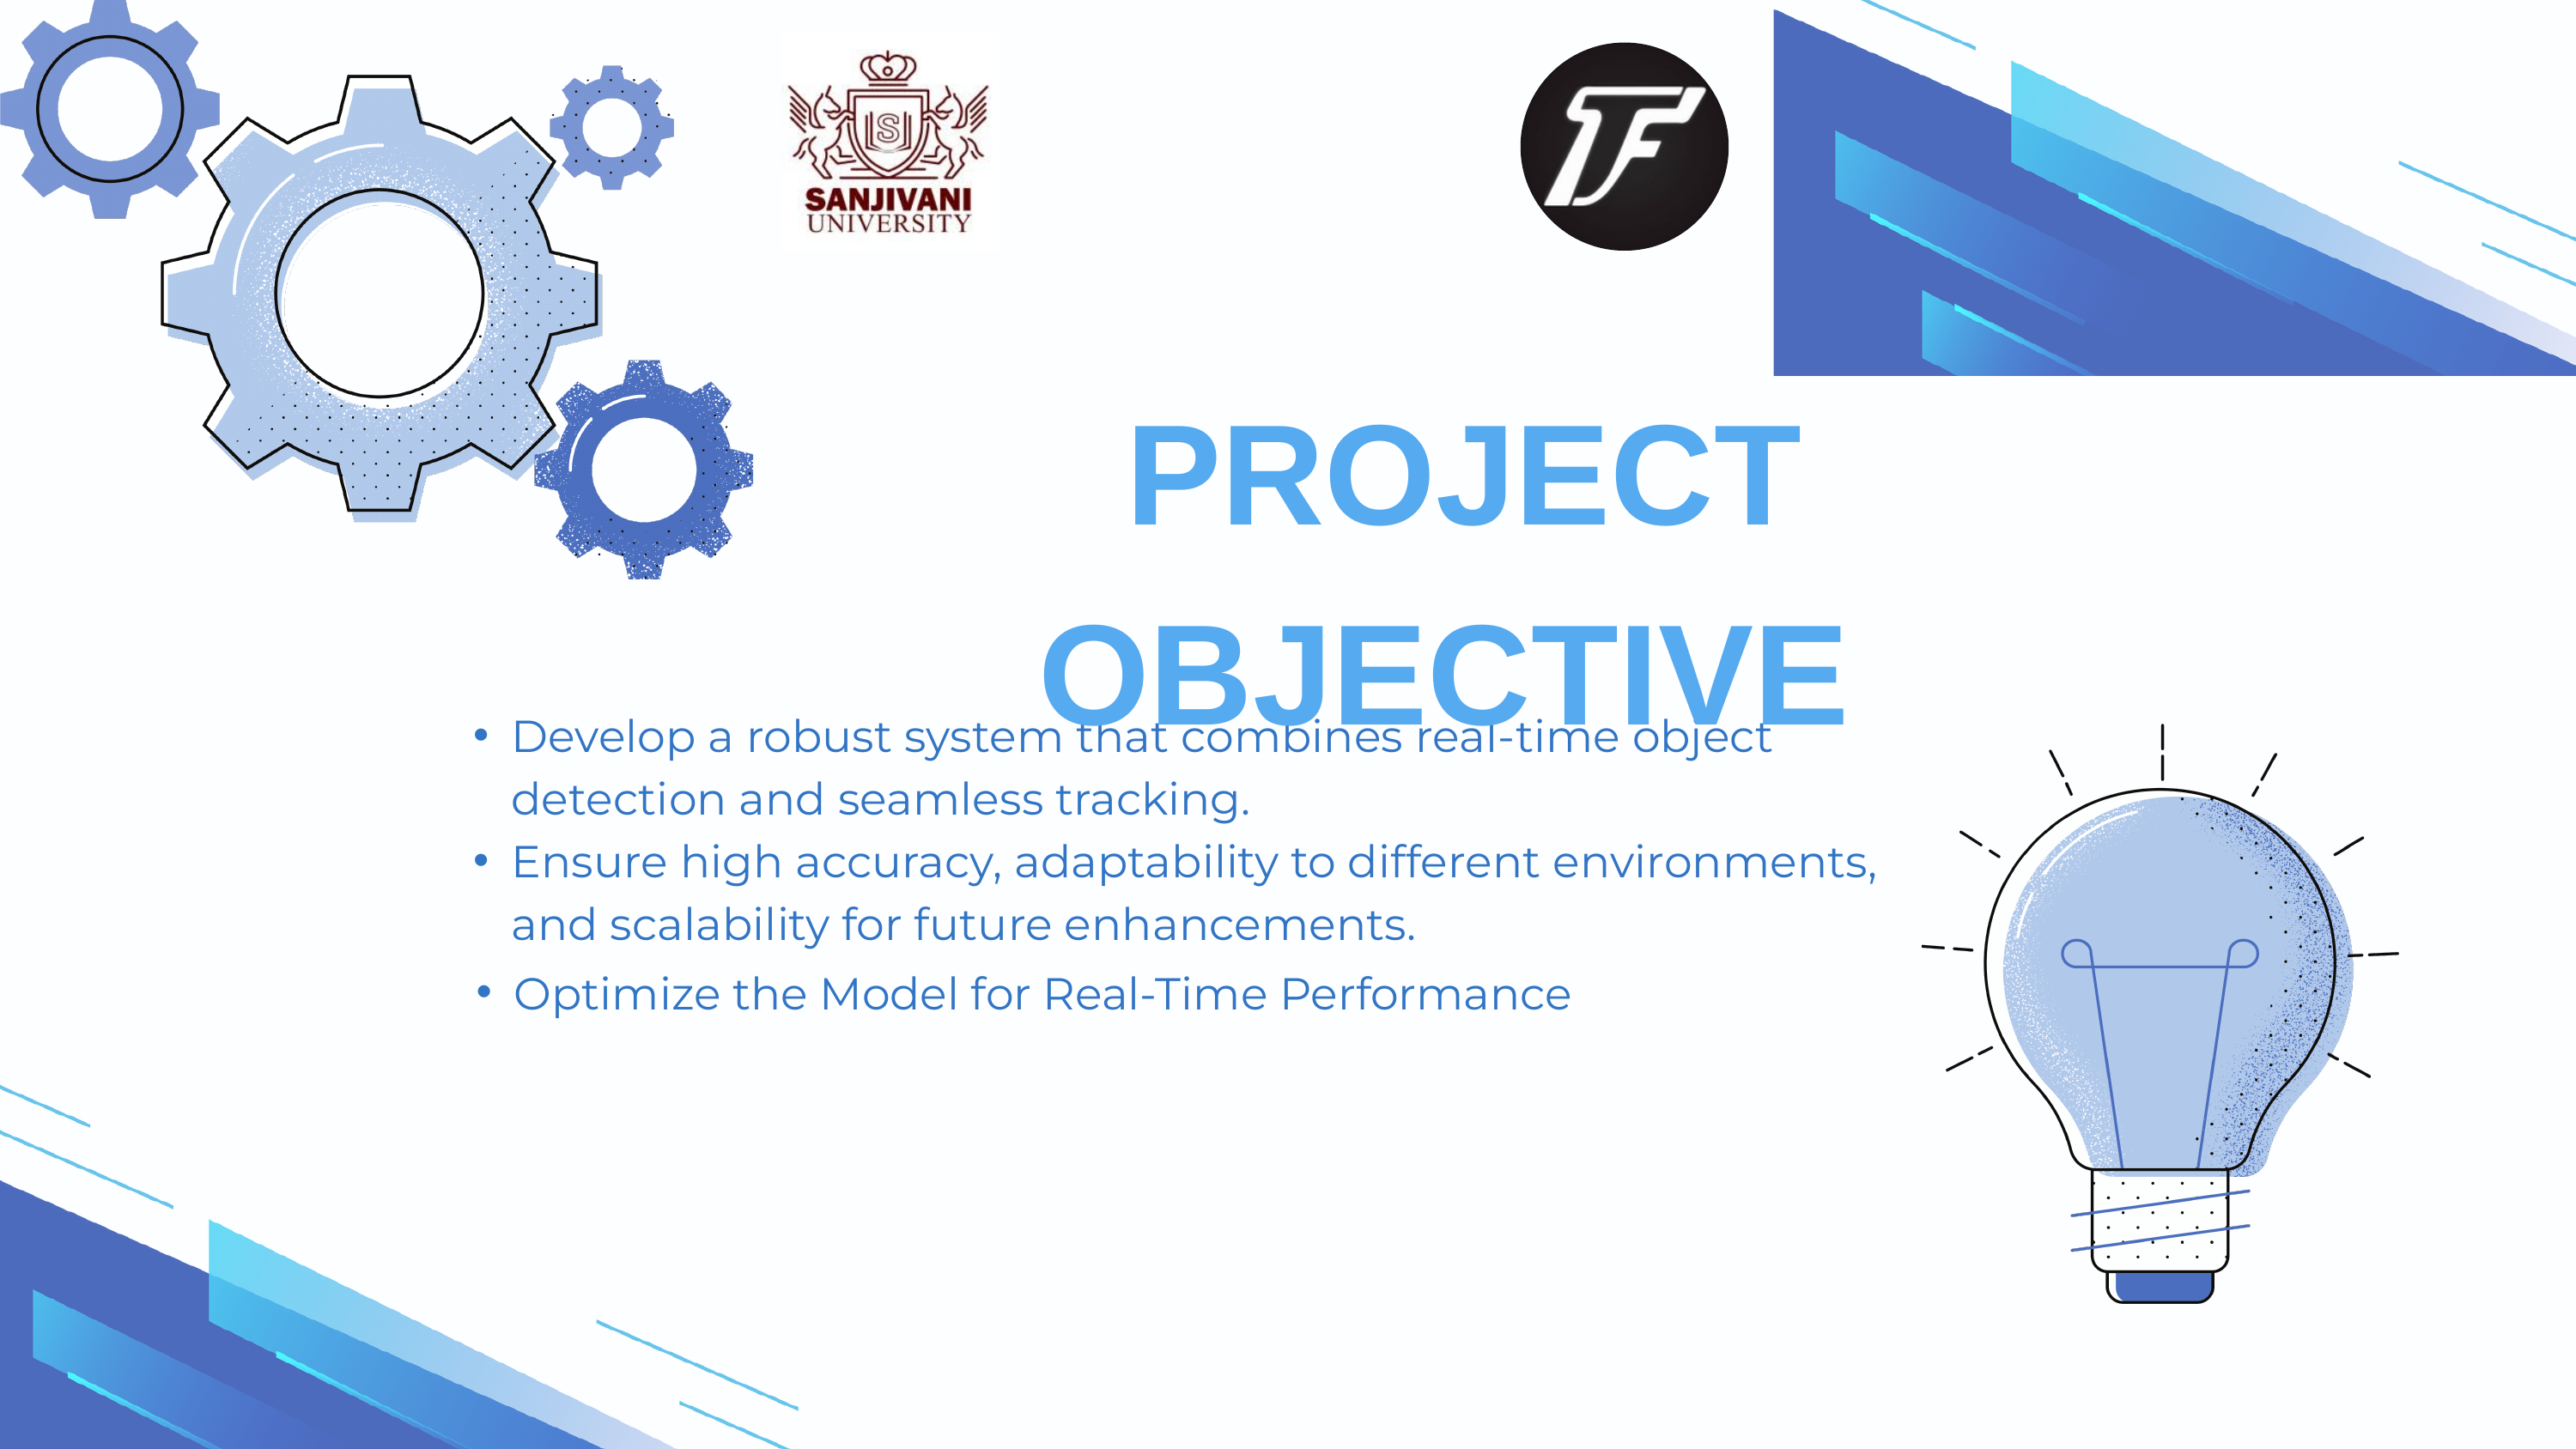

PROJECT OBJECTIVE
Develop a robust system that combines real-time object detection and seamless tracking.
Ensure high accuracy, adaptability to different environments, and scalability for future enhancements.

Optimize the Model for Real-Time Performance